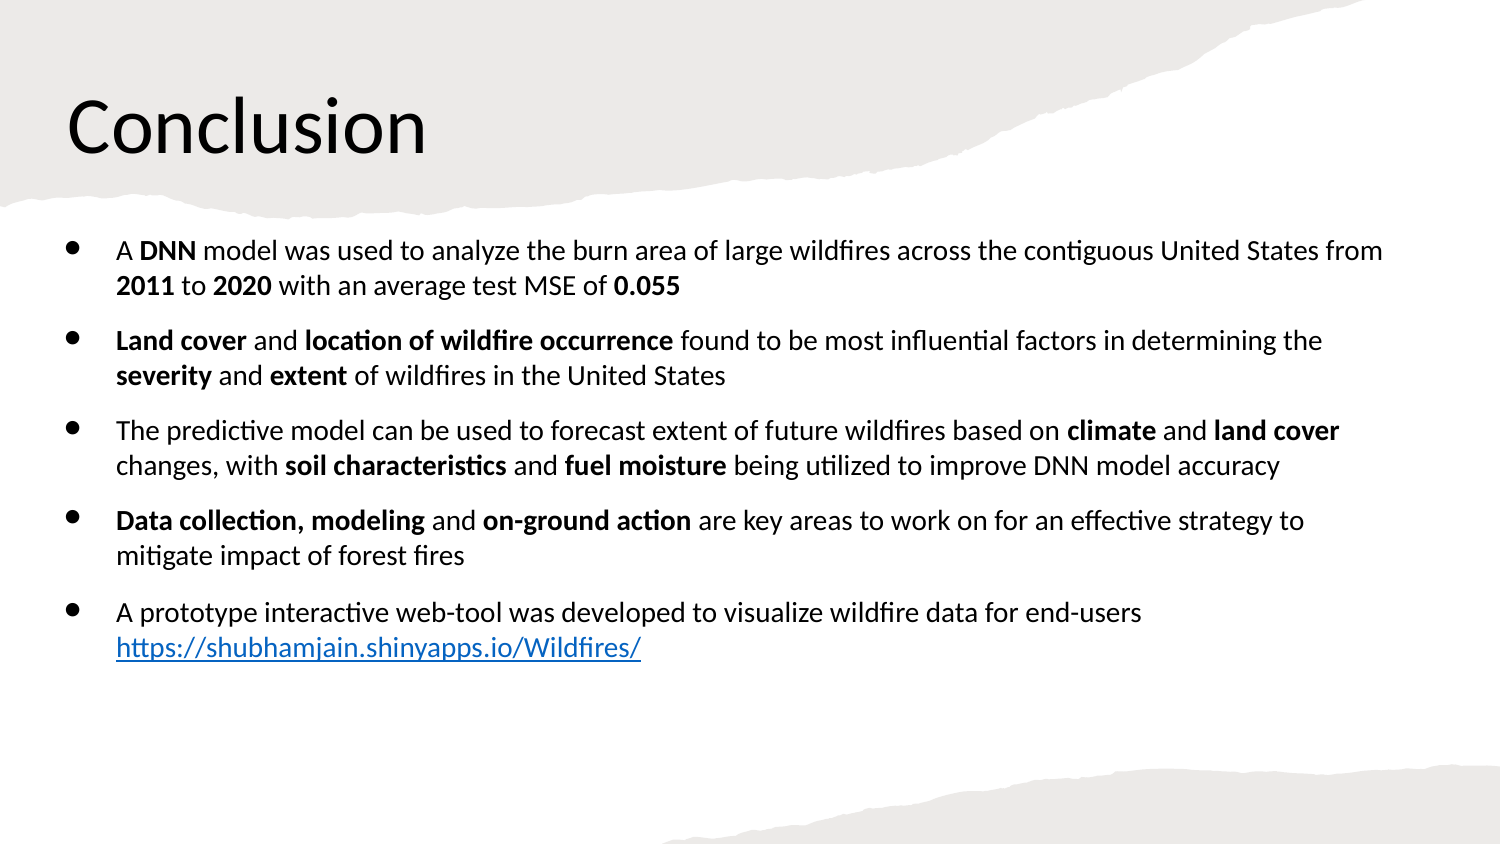

Conclusion
A DNN model was used to analyze the burn area of large wildfires across the contiguous United States from 2011 to 2020 with an average test MSE of 0.055

Land cover and location of wildfire occurrence found to be most influential factors in determining the severity and extent of wildfires in the United States

The predictive model can be used to forecast extent of future wildfires based on climate and land cover changes, with soil characteristics and fuel moisture being utilized to improve DNN model accuracy

Data collection, modeling and on-ground action are key areas to work on for an effective strategy to mitigate impact of forest fires

A prototype interactive web-tool was developed to visualize wildfire data for end-users
https://shubhamjain.shinyapps.io/Wildfires/